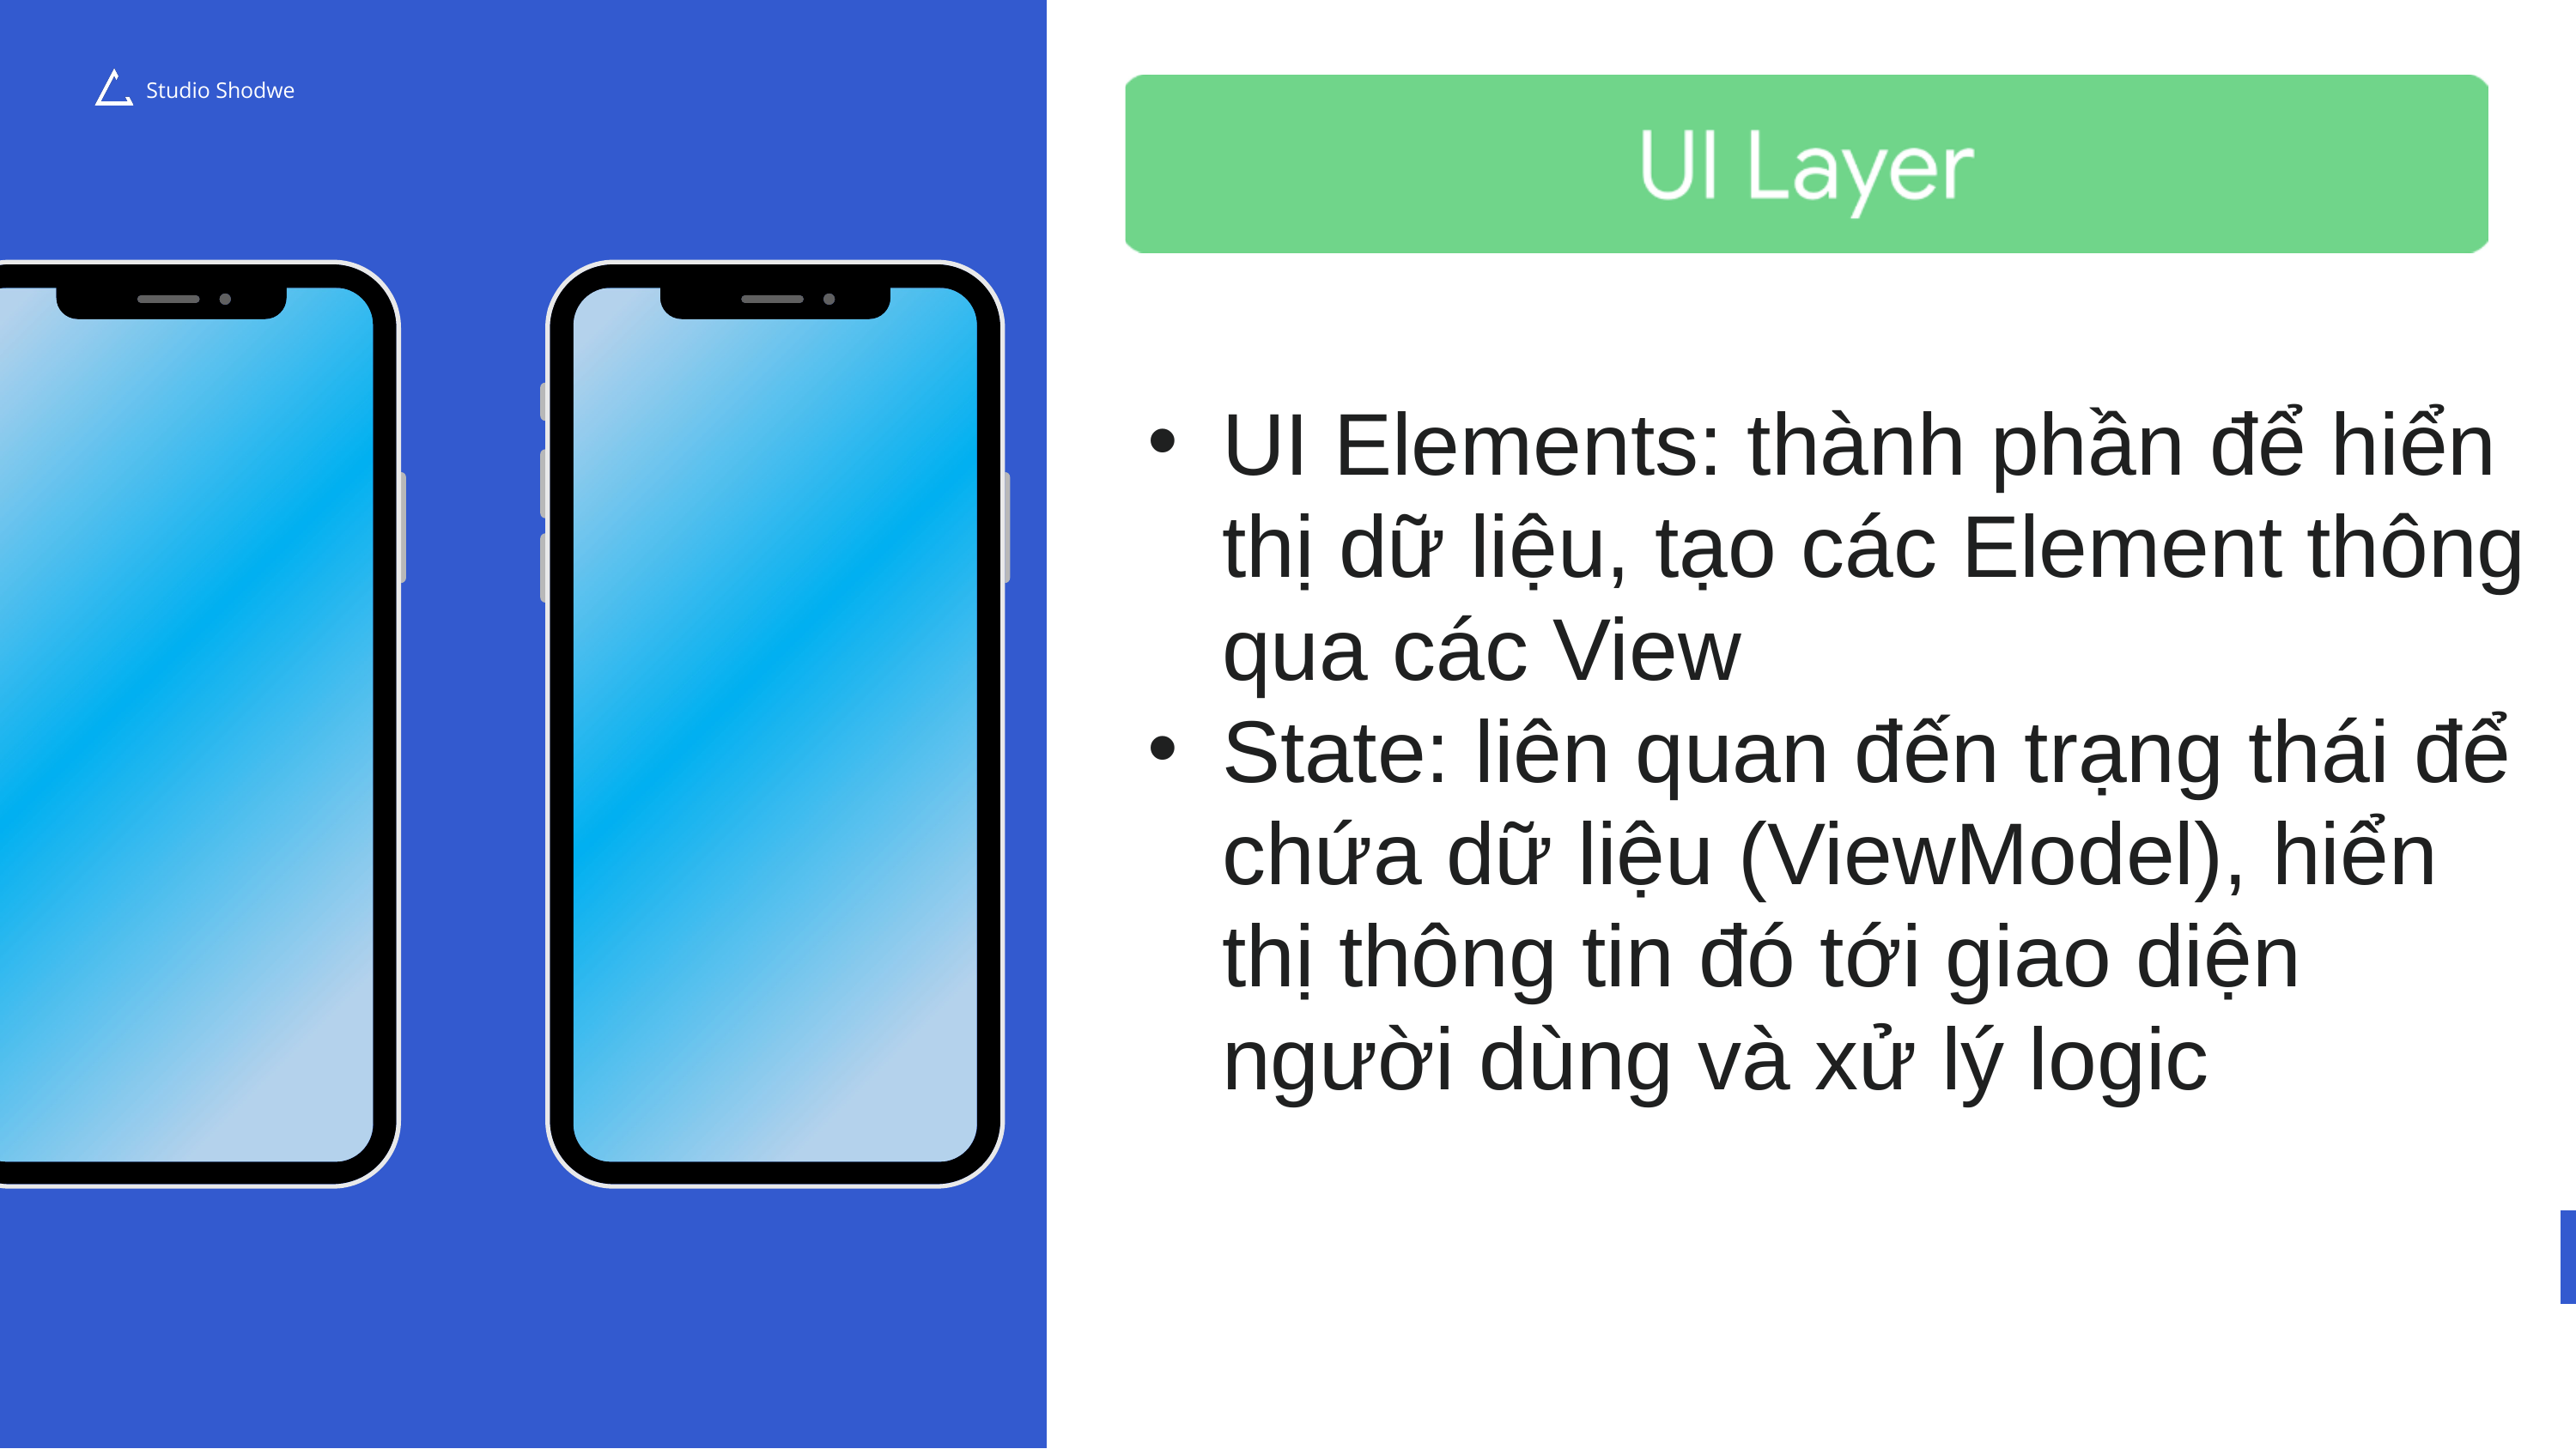

Studio Shodwe

UI Elements: thành phần để hiển thị dữ liệu, tạo các Element thông qua các View
State: liên quan đến trạng thái để chứa dữ liệu (ViewModel), hiển thị thông tin đó tới giao diện người dùng và xử lý logic